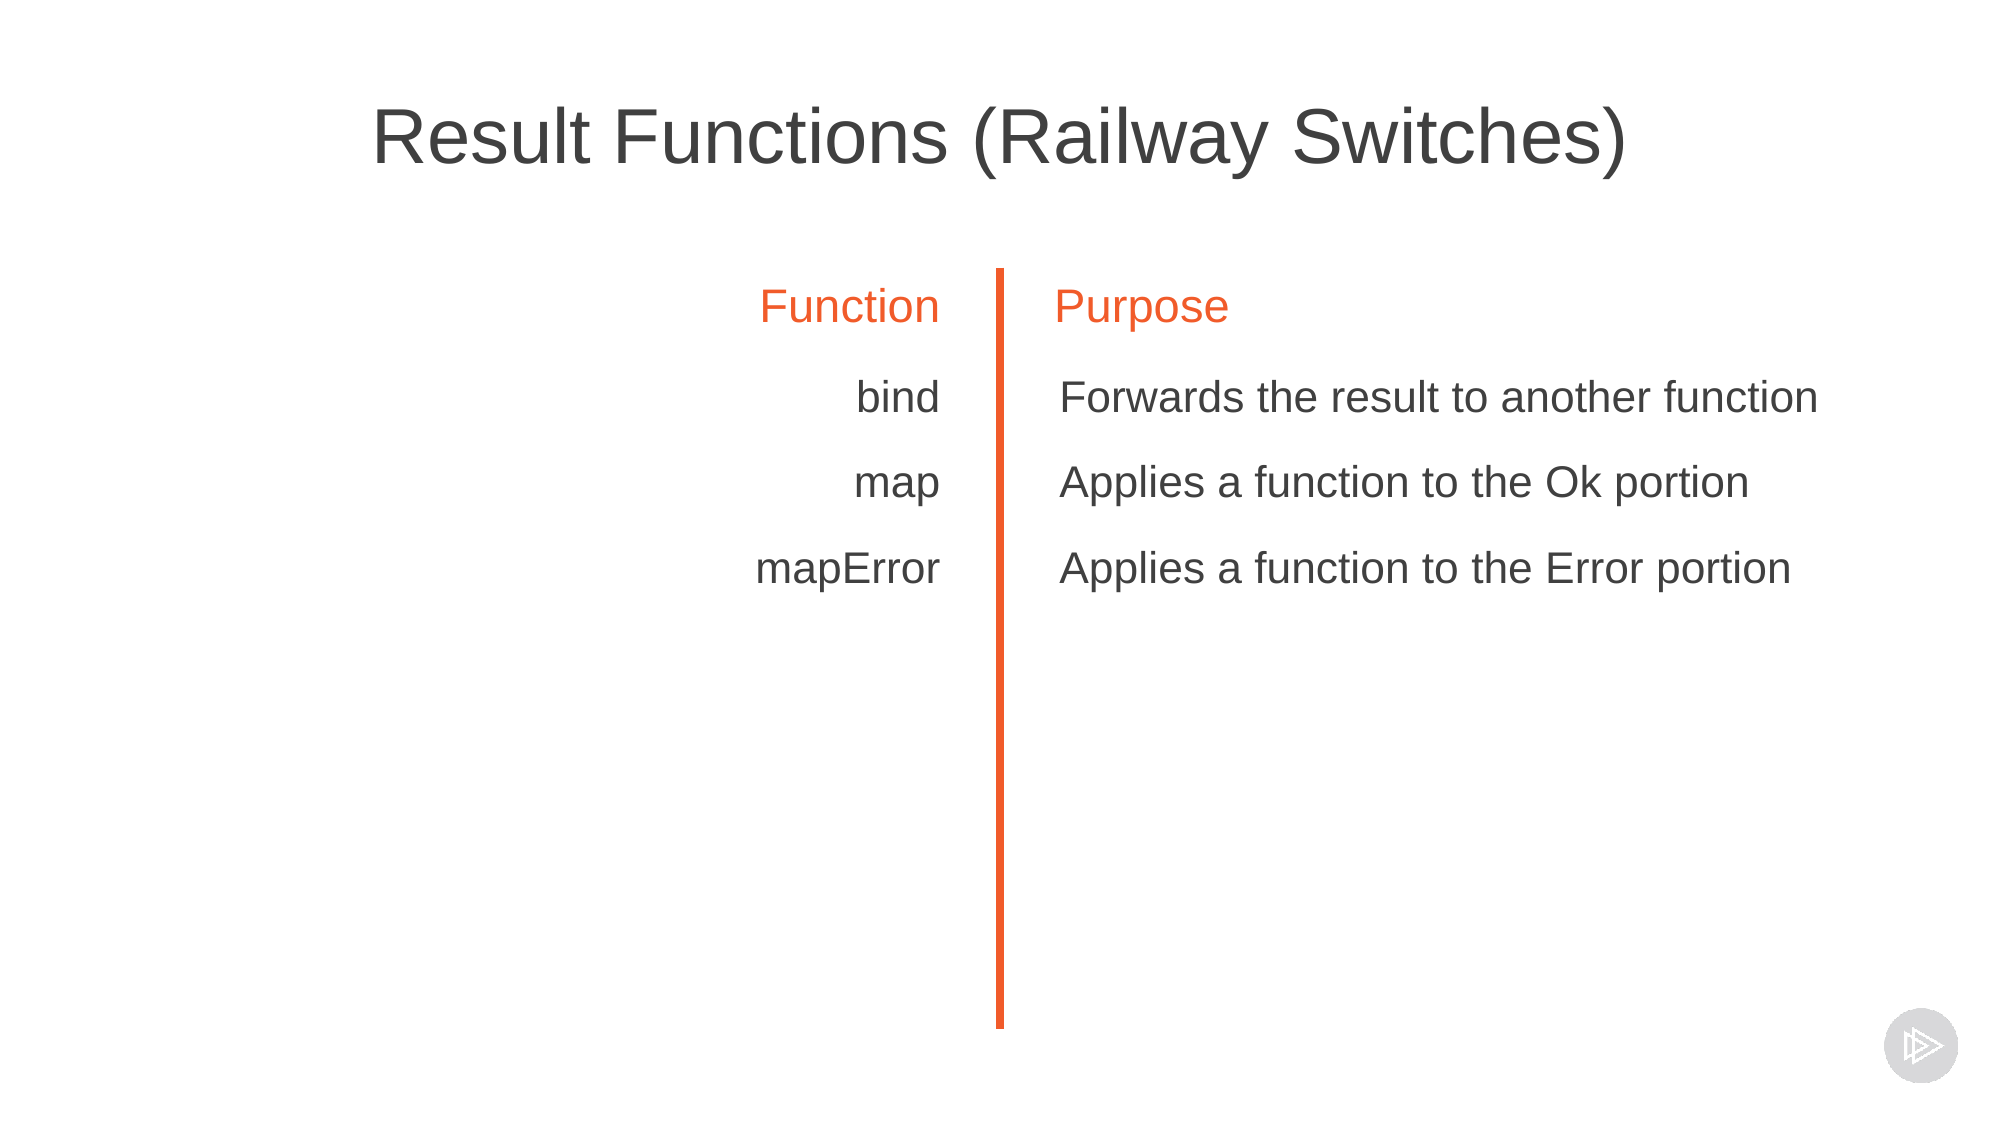

# Result Functions (Railway Switches)
Function
Purpose
bind
map
mapError
Forwards the result to another function
Applies a function to the Ok portion
Applies a function to the Error portion